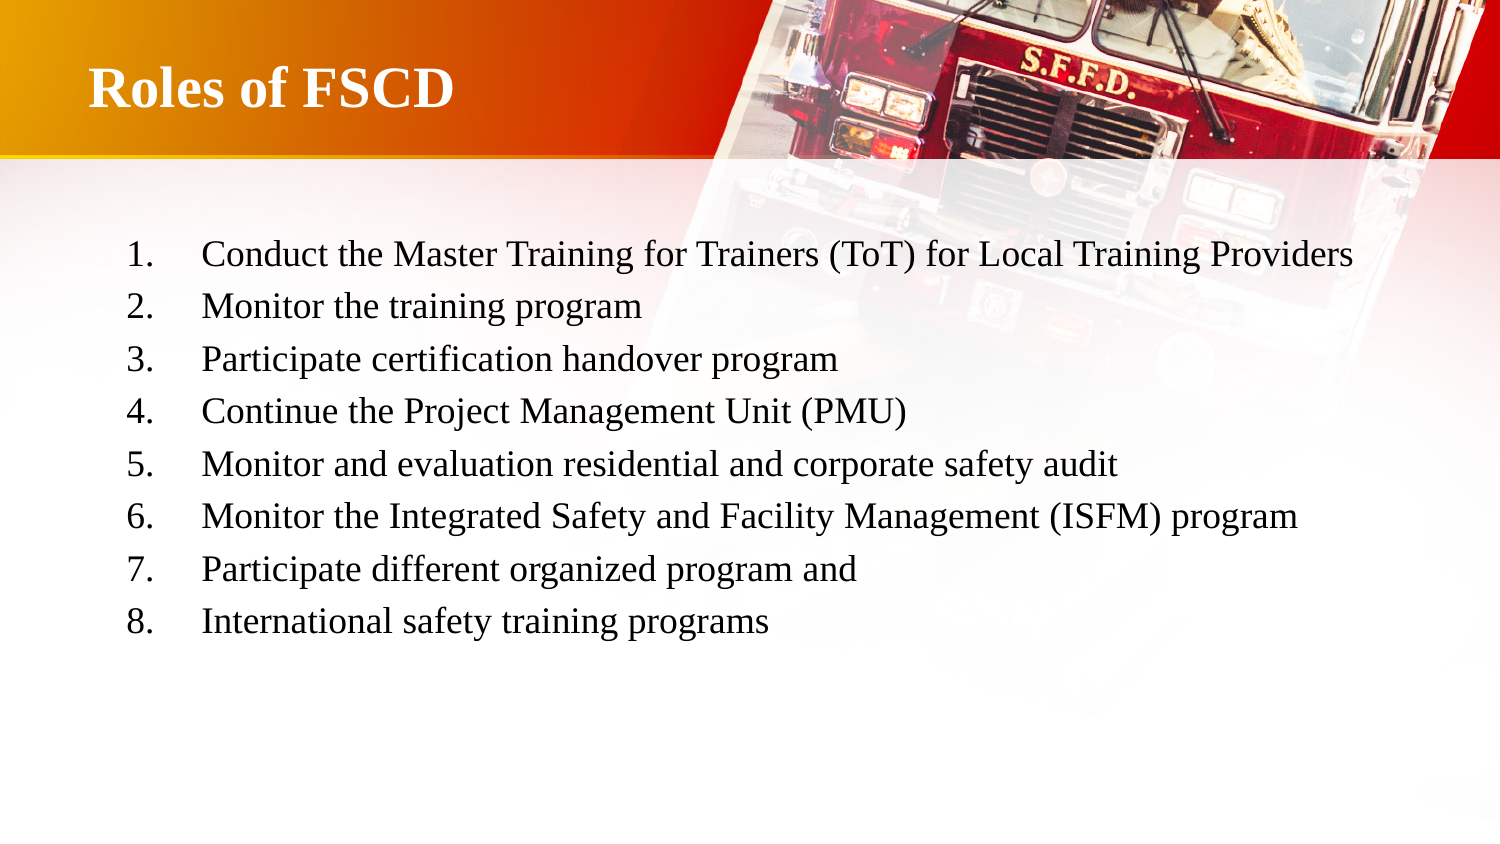

# Roles of FSCD
Conduct the Master Training for Trainers (ToT) for Local Training Providers
Monitor the training program
Participate certification handover program
Continue the Project Management Unit (PMU)
Monitor and evaluation residential and corporate safety audit
Monitor the Integrated Safety and Facility Management (ISFM) program
Participate different organized program and
International safety training programs